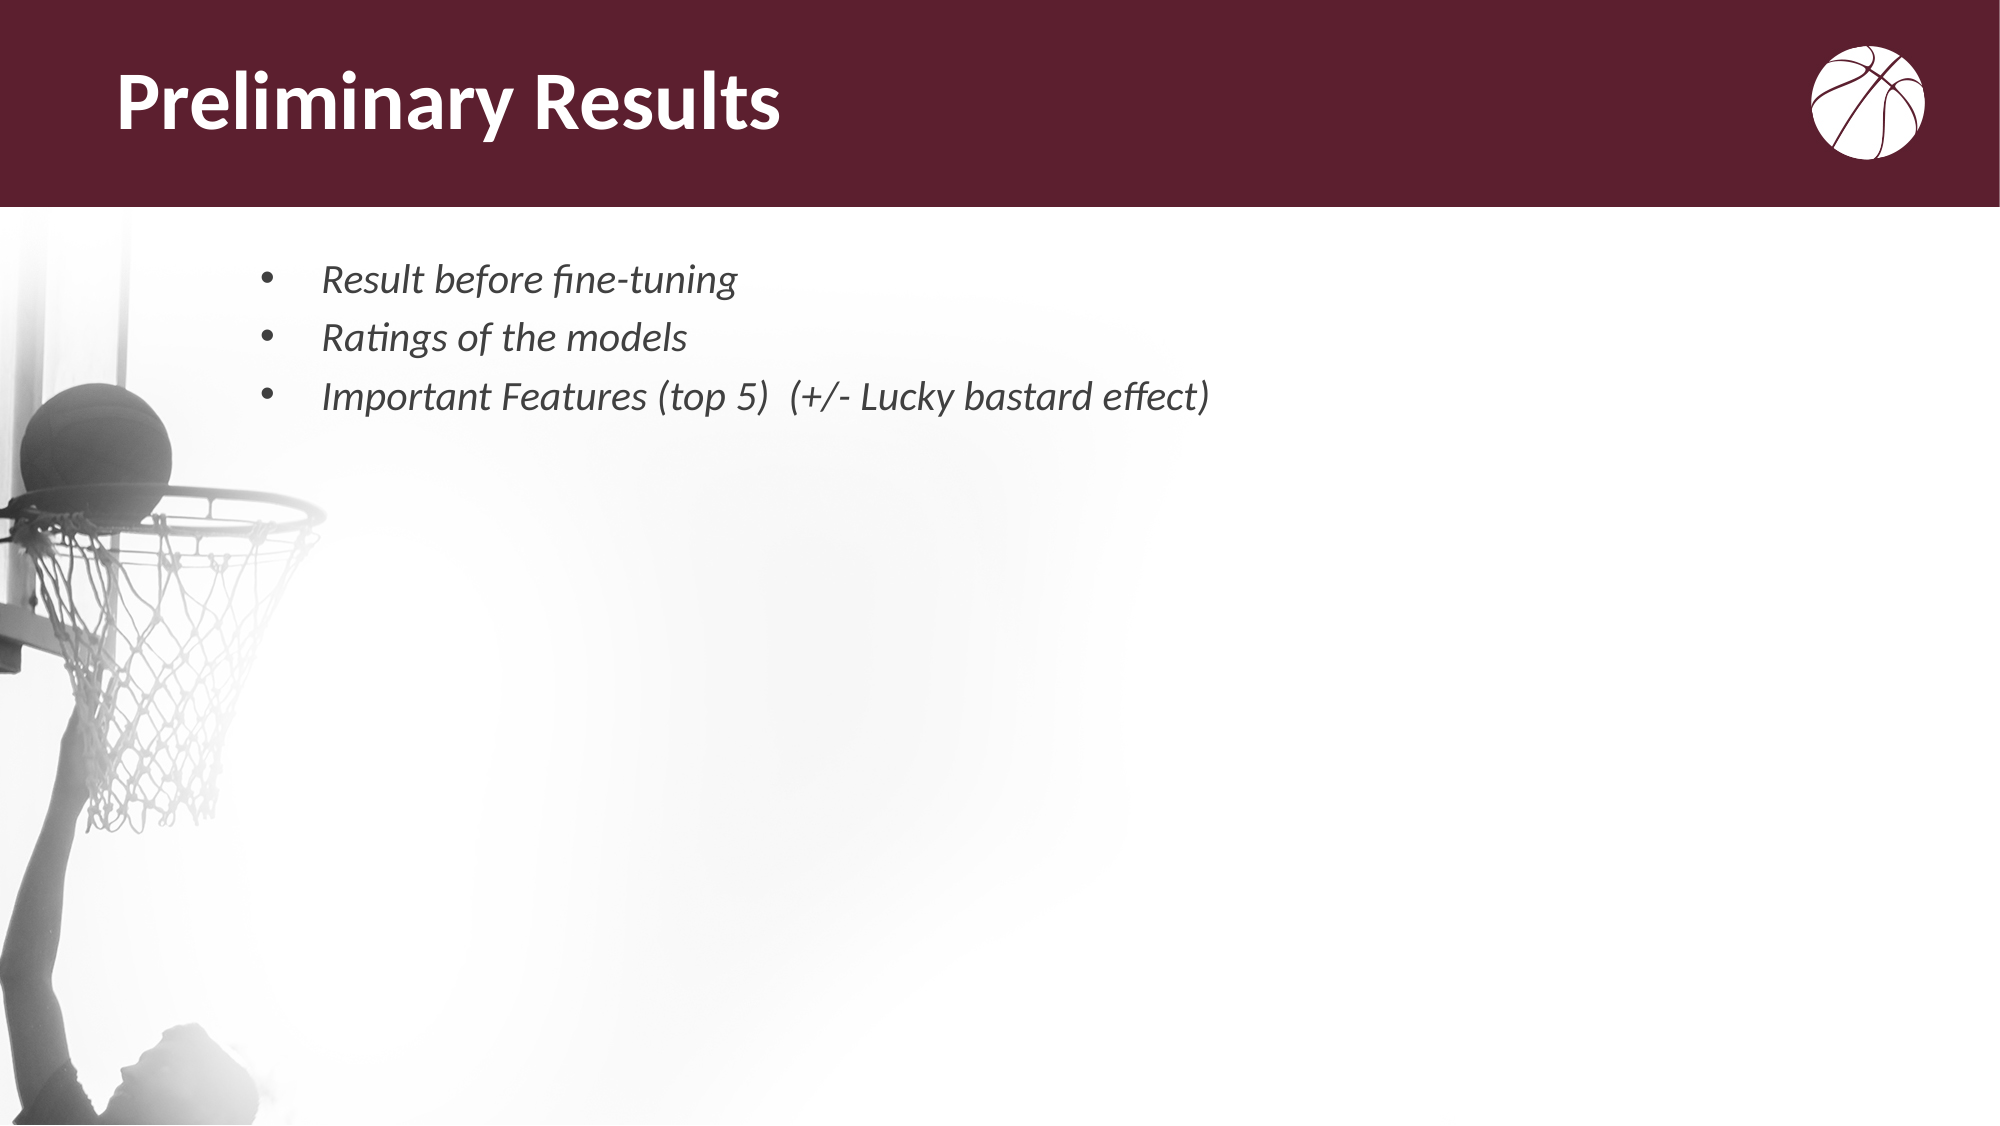

# Preliminary Results
Result before fine-tuning
Ratings of the models
Important Features (top 5)  (+/- Lucky bastard effect)